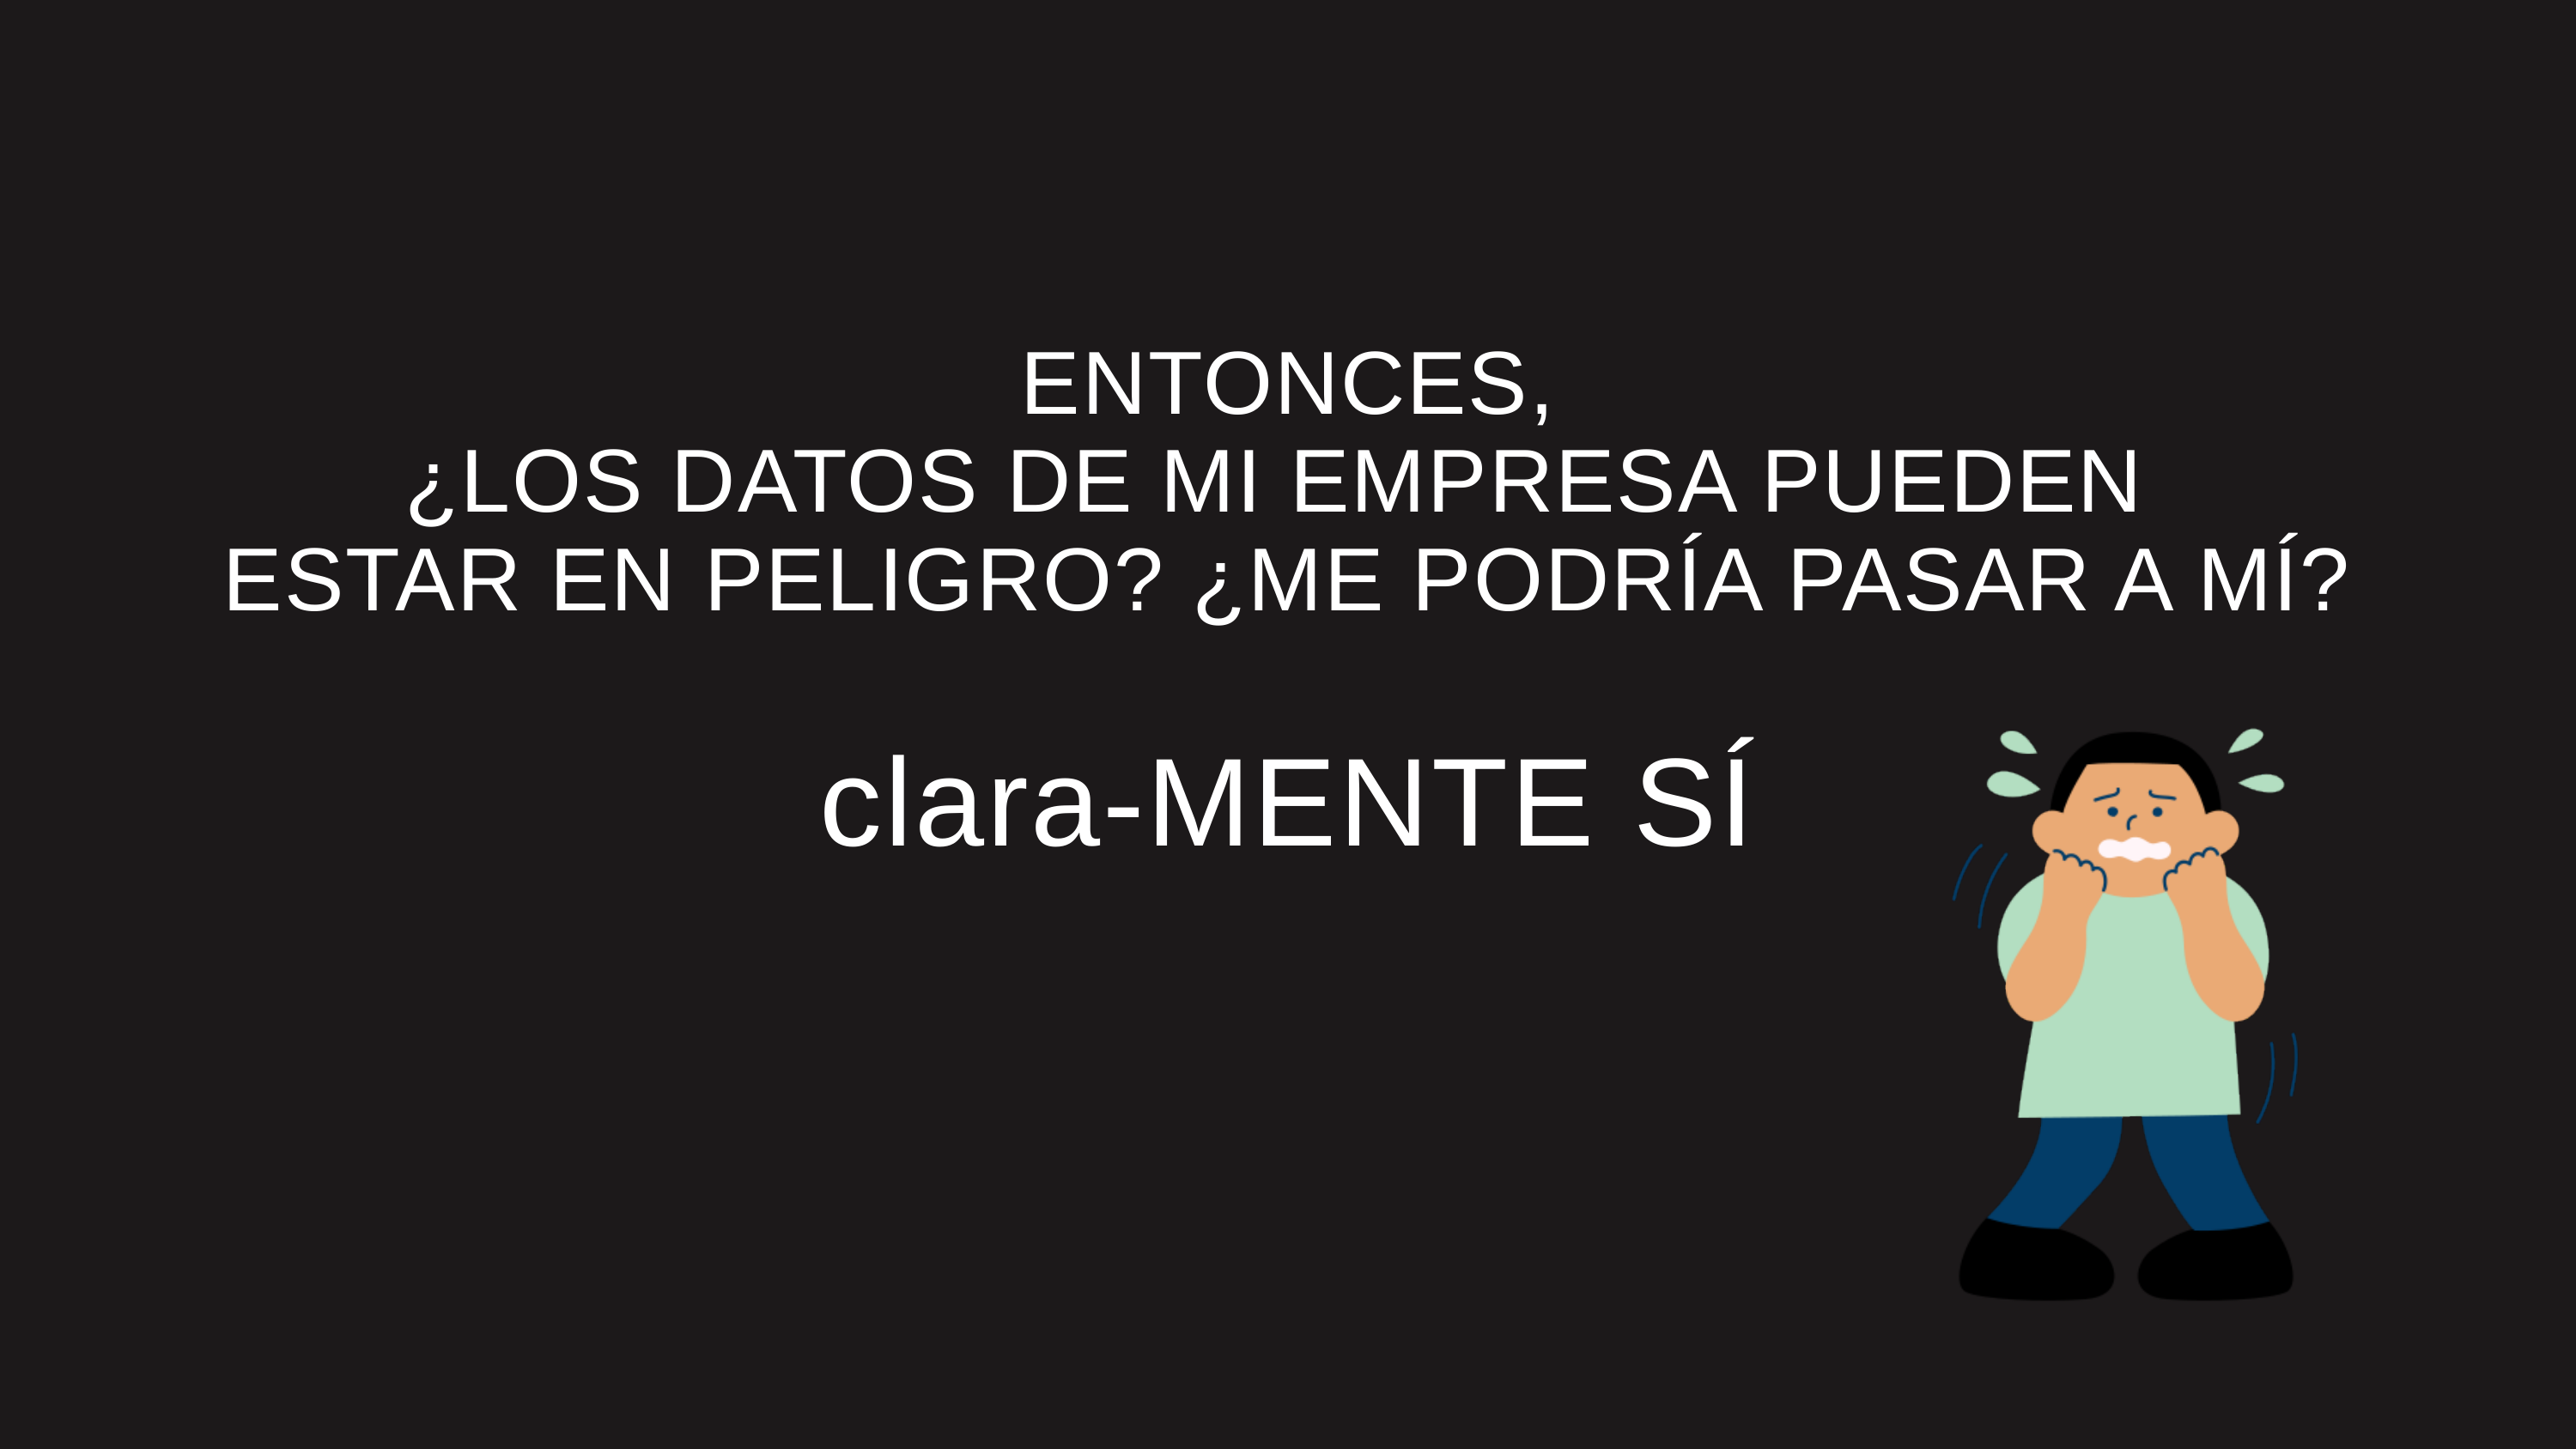

ENTONCES,
¿LOS DATOS DE MI EMPRESA PUEDEN
ESTAR EN PELIGRO? ¿ME PODRÍA PASAR A MÍ?

clara-MENTE SÍ